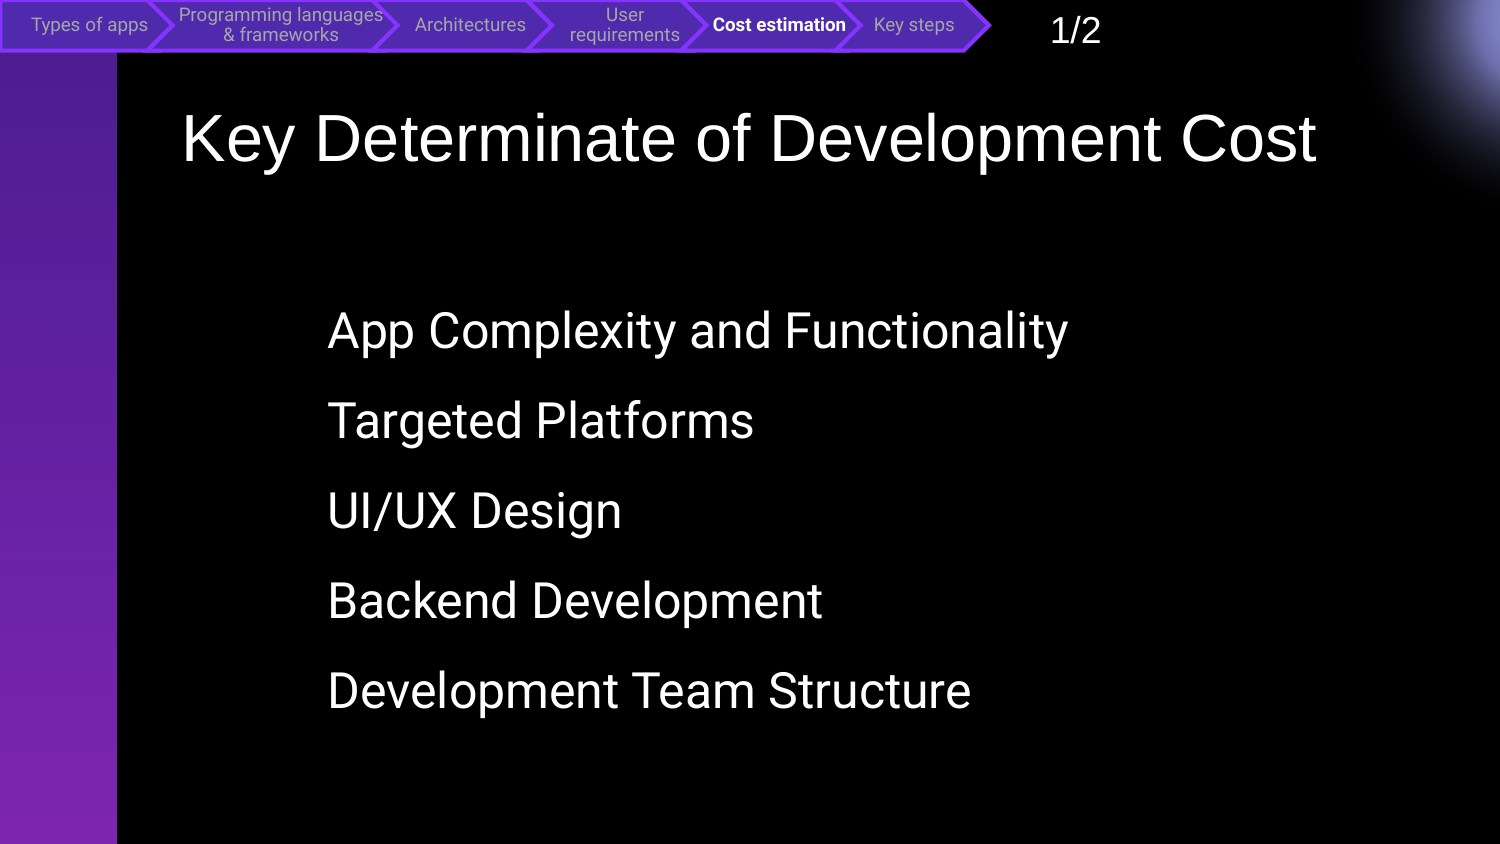

Types of apps
Programming languages & frameworks
Architectures
User requirements
Cost estimation
Key steps
1/2
# Key Determinate of Development Cost
App Complexity and Functionality
Targeted Platforms
UI/UX Design
Backend Development
Development Team Structure